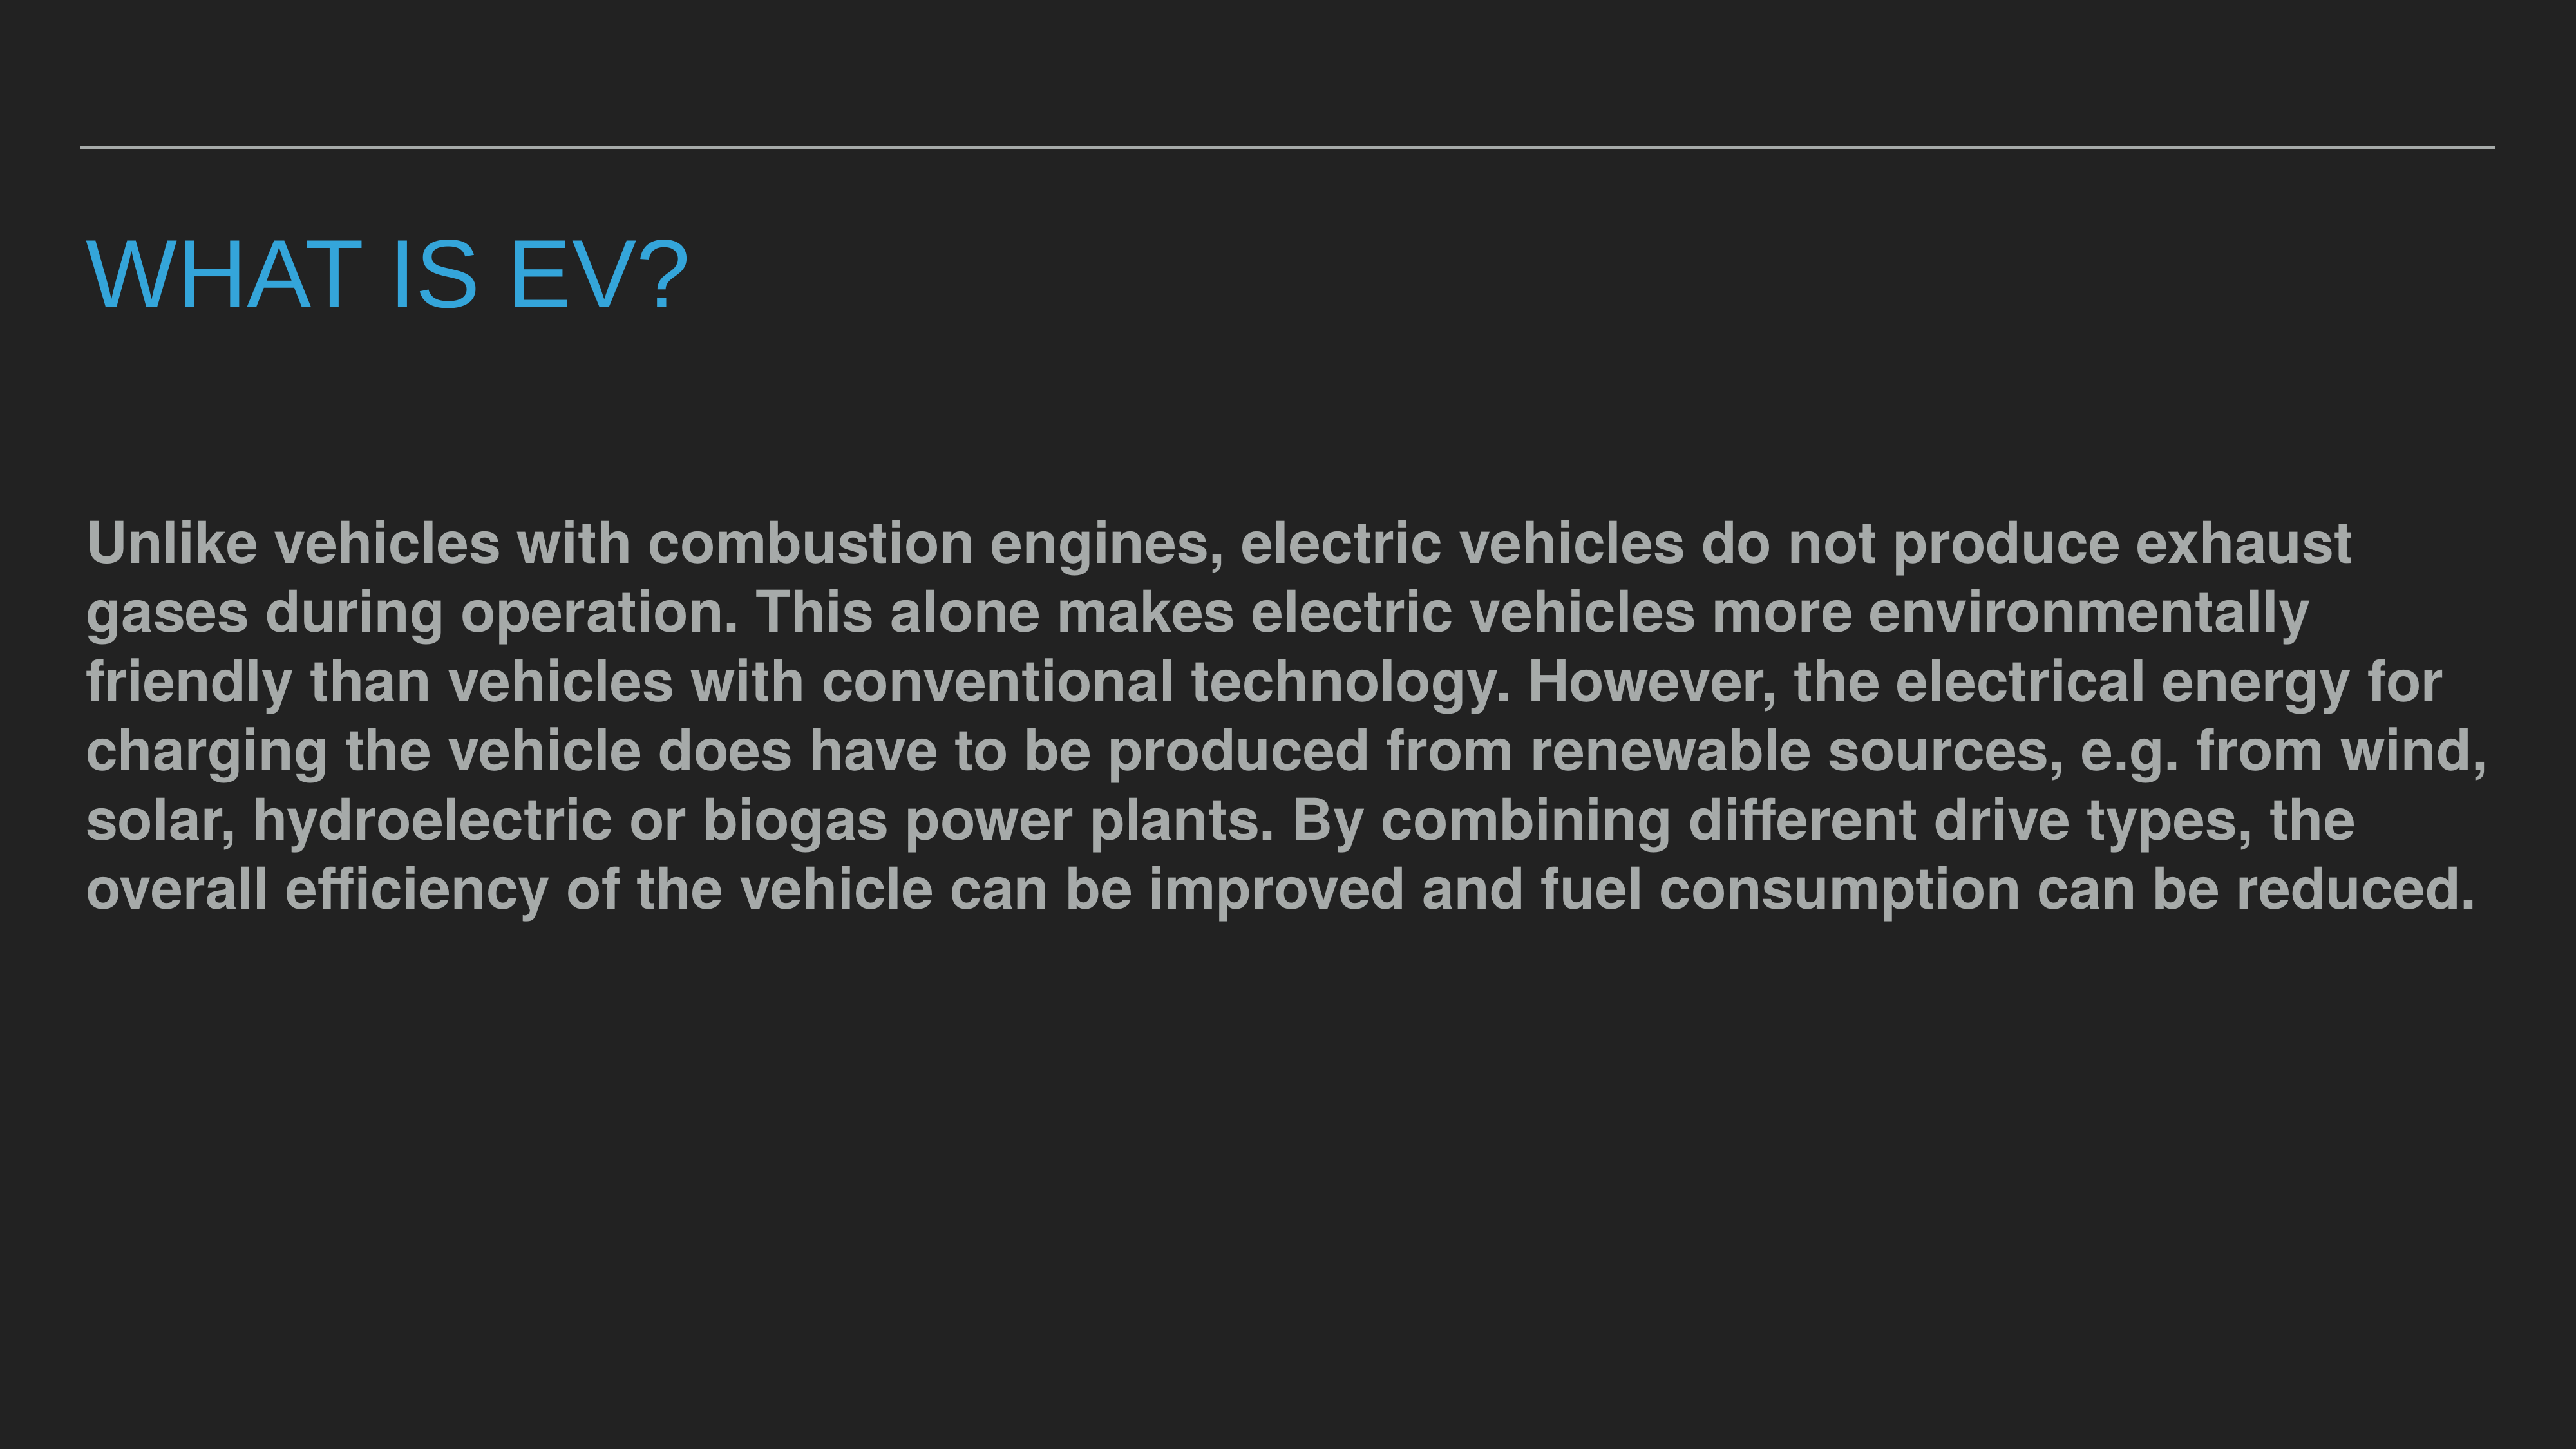

# WHAT IS EV?
Unlike vehicles with combustion engines, electric vehicles do not produce exhaust gases during operation. This alone makes electric vehicles more environmentally friendly than vehicles with conventional technology. However, the electrical energy for charging the vehicle does have to be produced from renewable sources, e.g. from wind, solar, hydroelectric or biogas power plants. By combining different drive types, the overall efficiency of the vehicle can be improved and fuel consumption can be reduced.